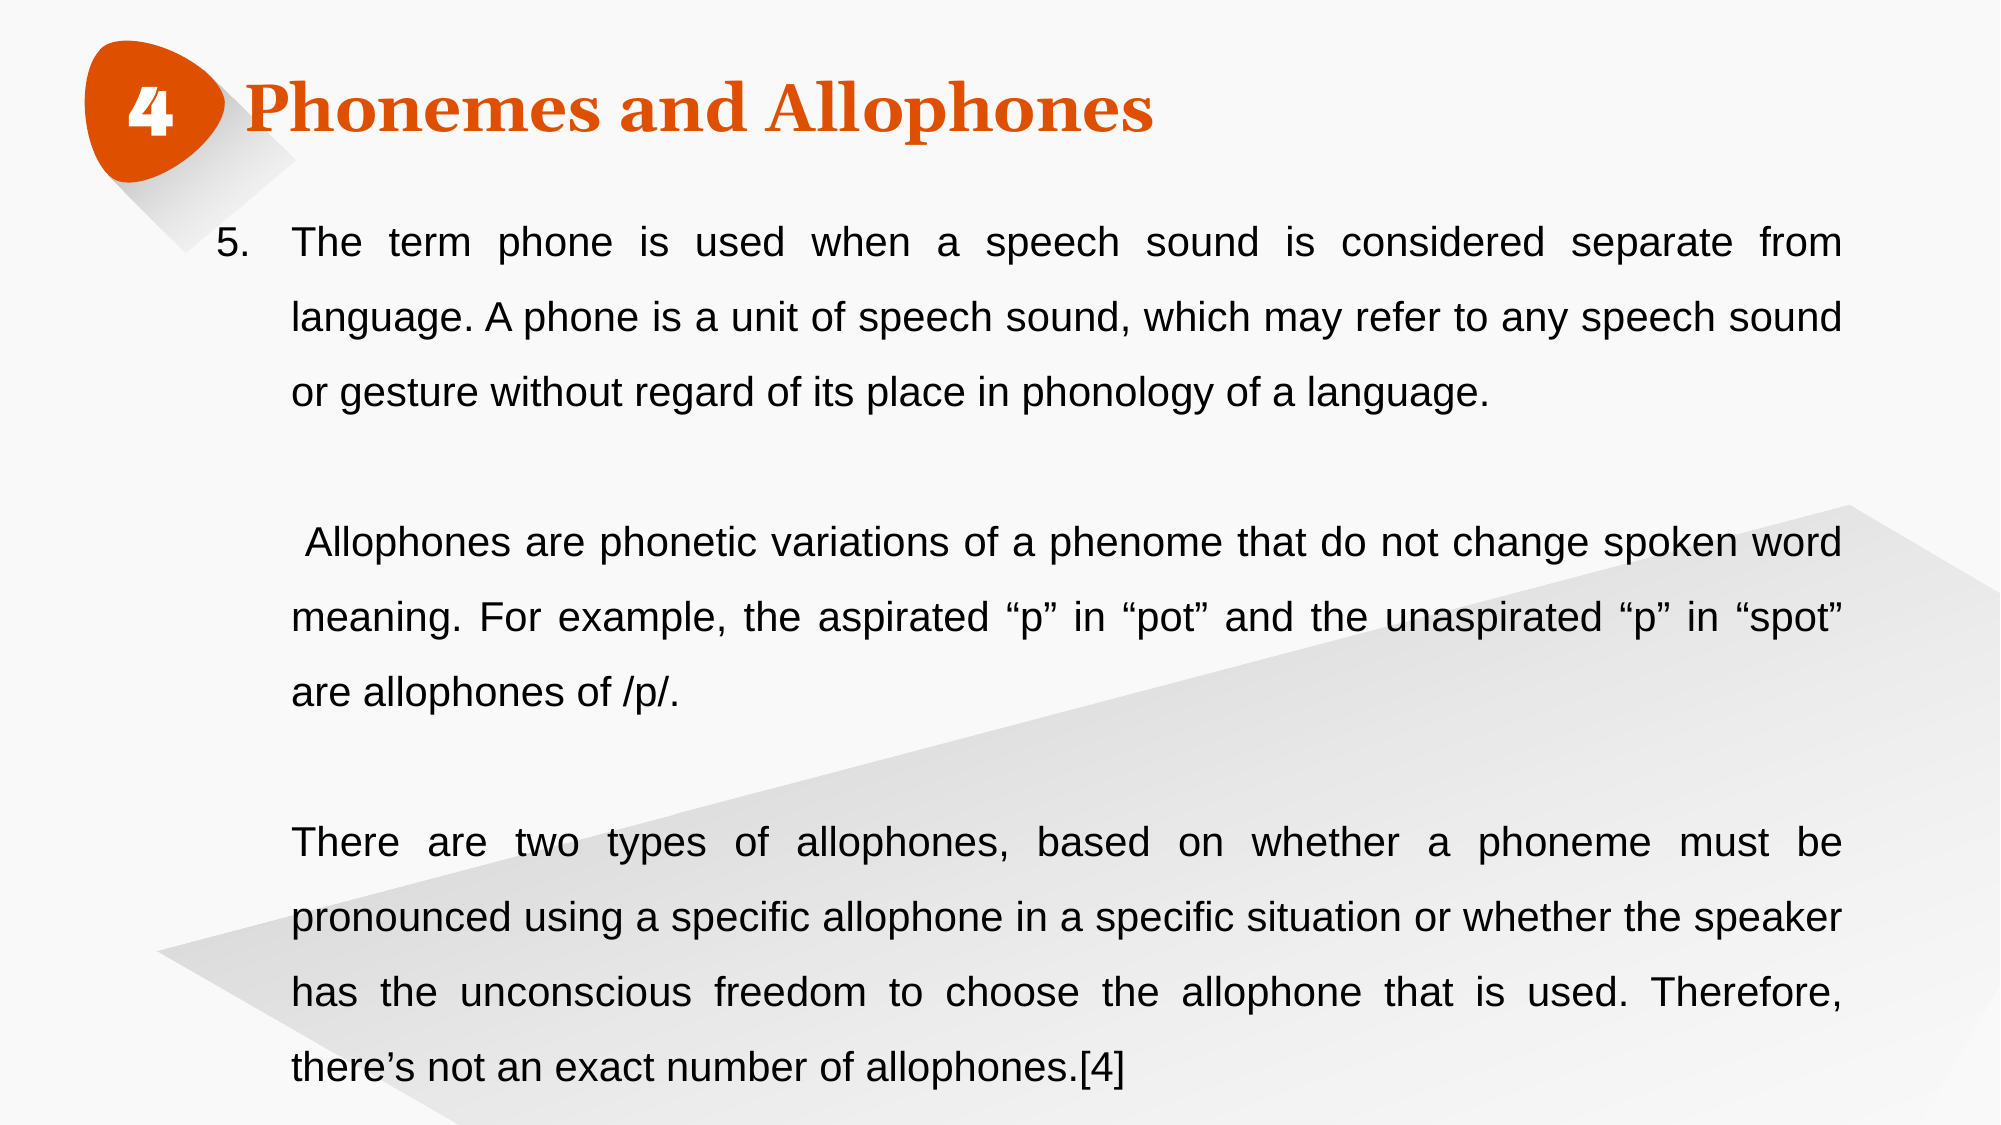

4
Phonemes and Allophones

The term phone is used when a speech sound is considered separate from language. A phone is a unit of speech sound, which may refer to any speech sound or gesture without regard of its place in phonology of a language.

 Allophones are phonetic variations of a phenome that do not change spoken word meaning. For example, the aspirated “p” in “pot” and the unaspirated “p” in “spot” are allophones of /p/.

There are two types of allophones, based on whether a phoneme must be pronounced using a specific allophone in a specific situation or whether the speaker has the unconscious freedom to choose the allophone that is used. Therefore, there’s not an exact number of allophones.[4]